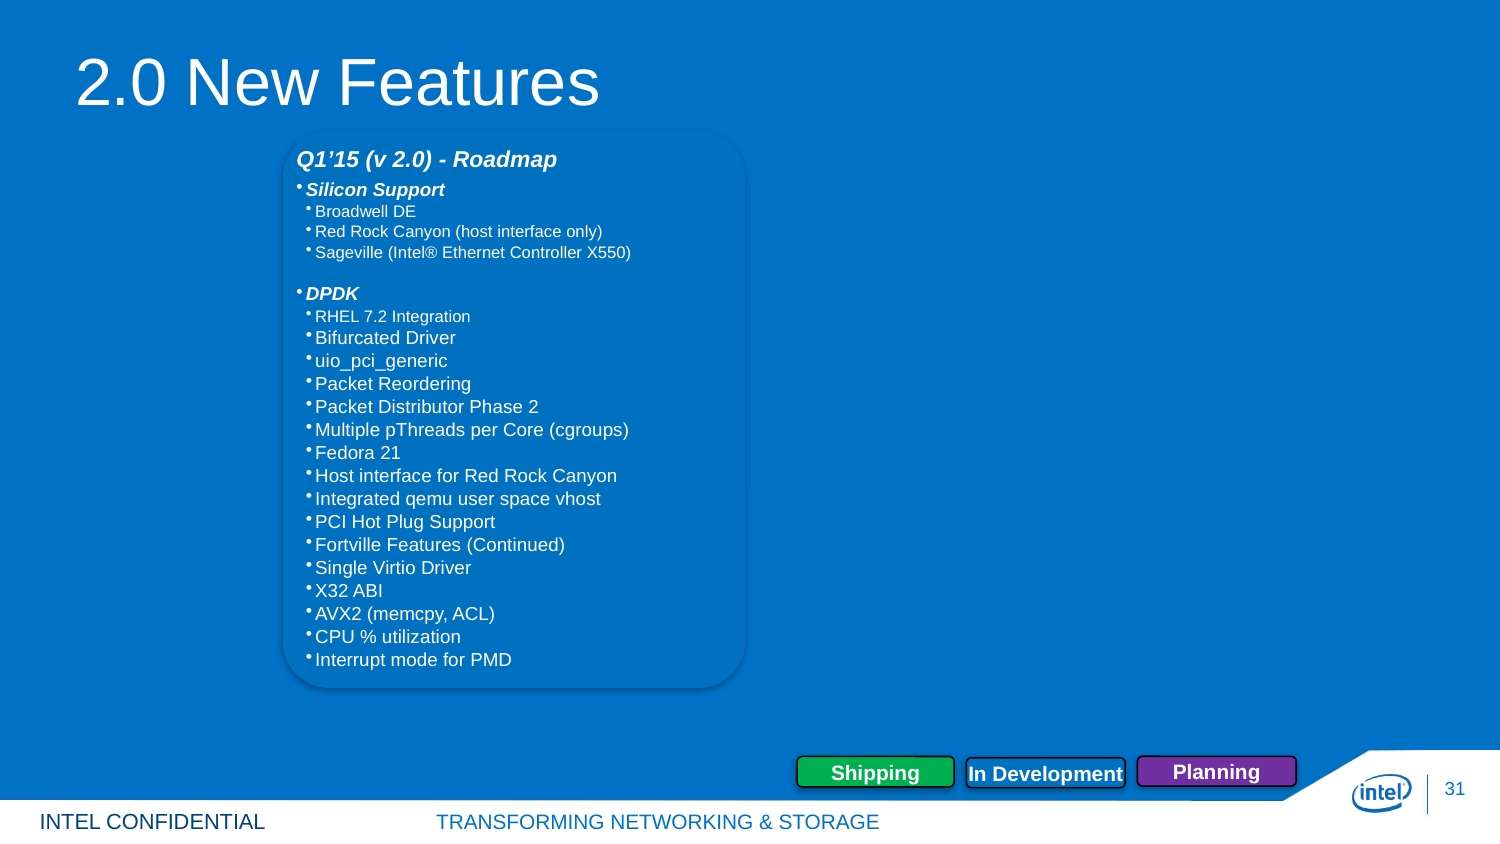

# 2.0 New Features

Q1’15 (v 2.0) - Roadmap
Silicon Support
Broadwell DE
Red Rock Canyon (host interface only)
Sageville (Intel® Ethernet Controller X550)

DPDK
RHEL 7.2 Integration
Bifurcated Driver
uio_pci_generic
Packet Reordering
Packet Distributor Phase 2
Multiple pThreads per Core (cgroups)
Fedora 21
Host interface for Red Rock Canyon
Integrated qemu user space vhost
PCI Hot Plug Support
Fortville Features (Continued)
Single Virtio Driver
X32 ABI
AVX2 (memcpy, ACL)
CPU % utilization
Interrupt mode for PMD

Planning
Shipping
In Development
INTEL CONFIDENTIAL